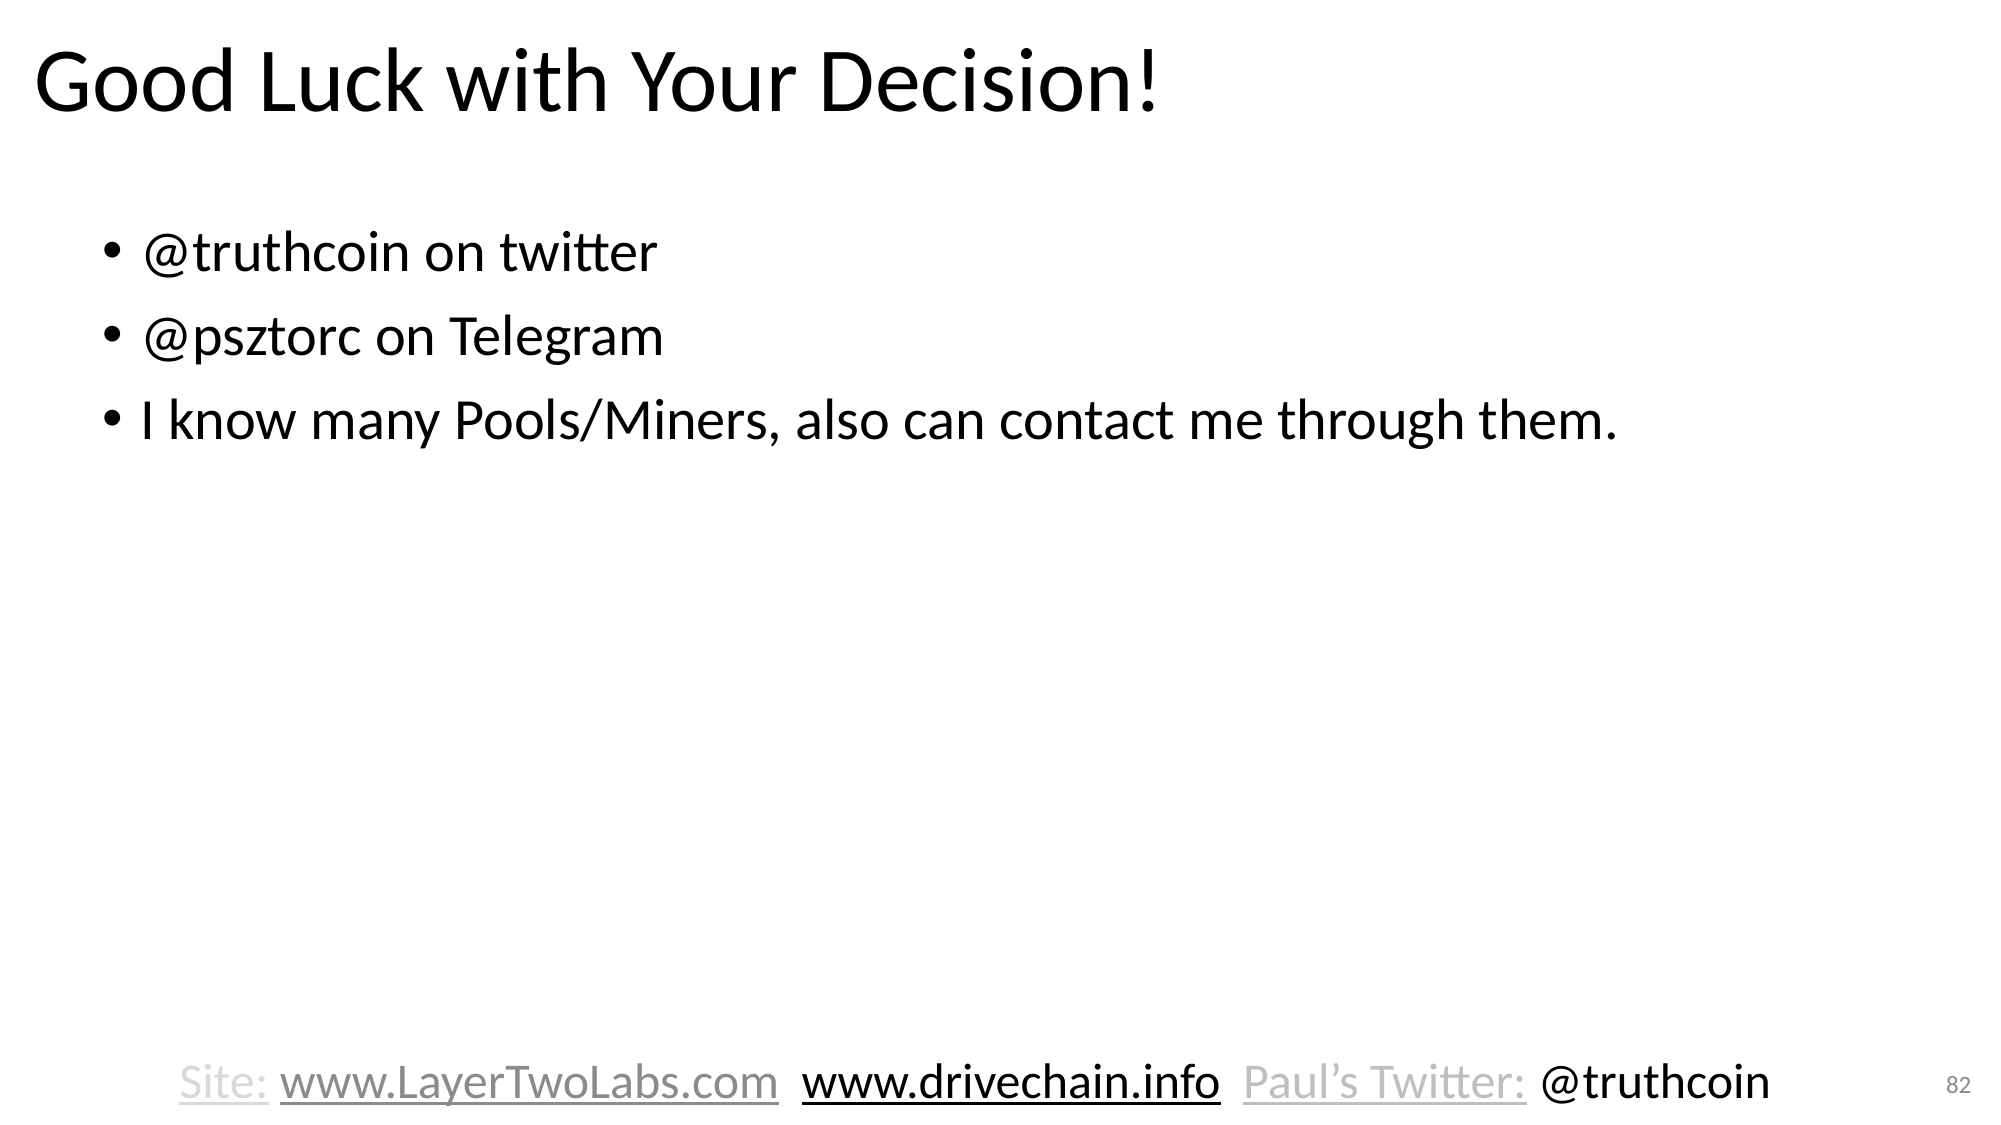

# Good Luck with Your Decision!
@truthcoin on twitter
@psztorc on Telegram
I know many Pools/Miners, also can contact me through them.
Site: www.LayerTwoLabs.com  www.drivechain.info  Paul’s Twitter: @truthcoin
82